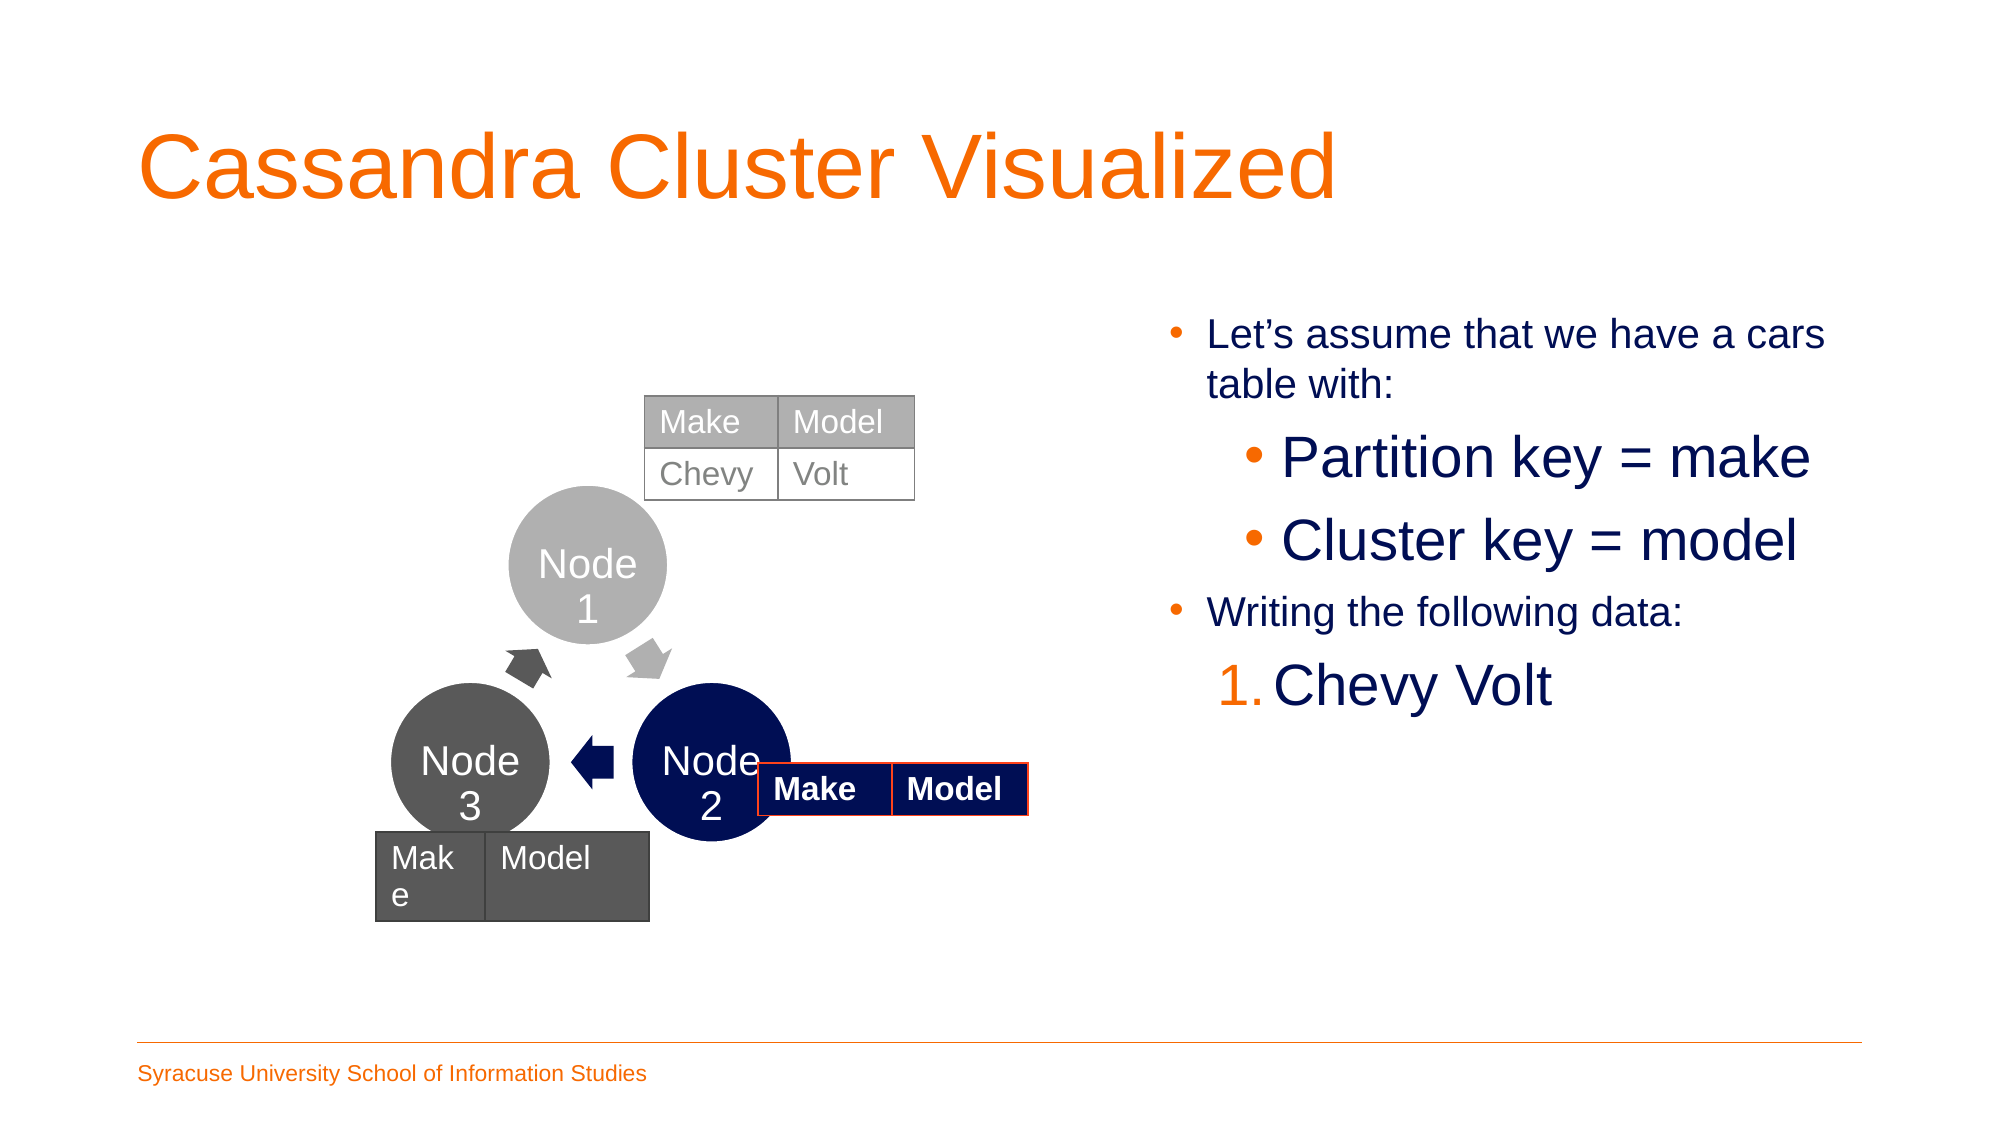

# Cassandra Cluster Visualized
Let’s assume that we have a cars table with:
Partition key = make
Cluster key = model
Writing the following data:
Chevy Volt
| Make | Model |
| --- | --- |
| Chevy | Volt |
 Node 1

 Node 2

 Node 3

| Make | Model |
| --- | --- |
| Make | Model |
| --- | --- |